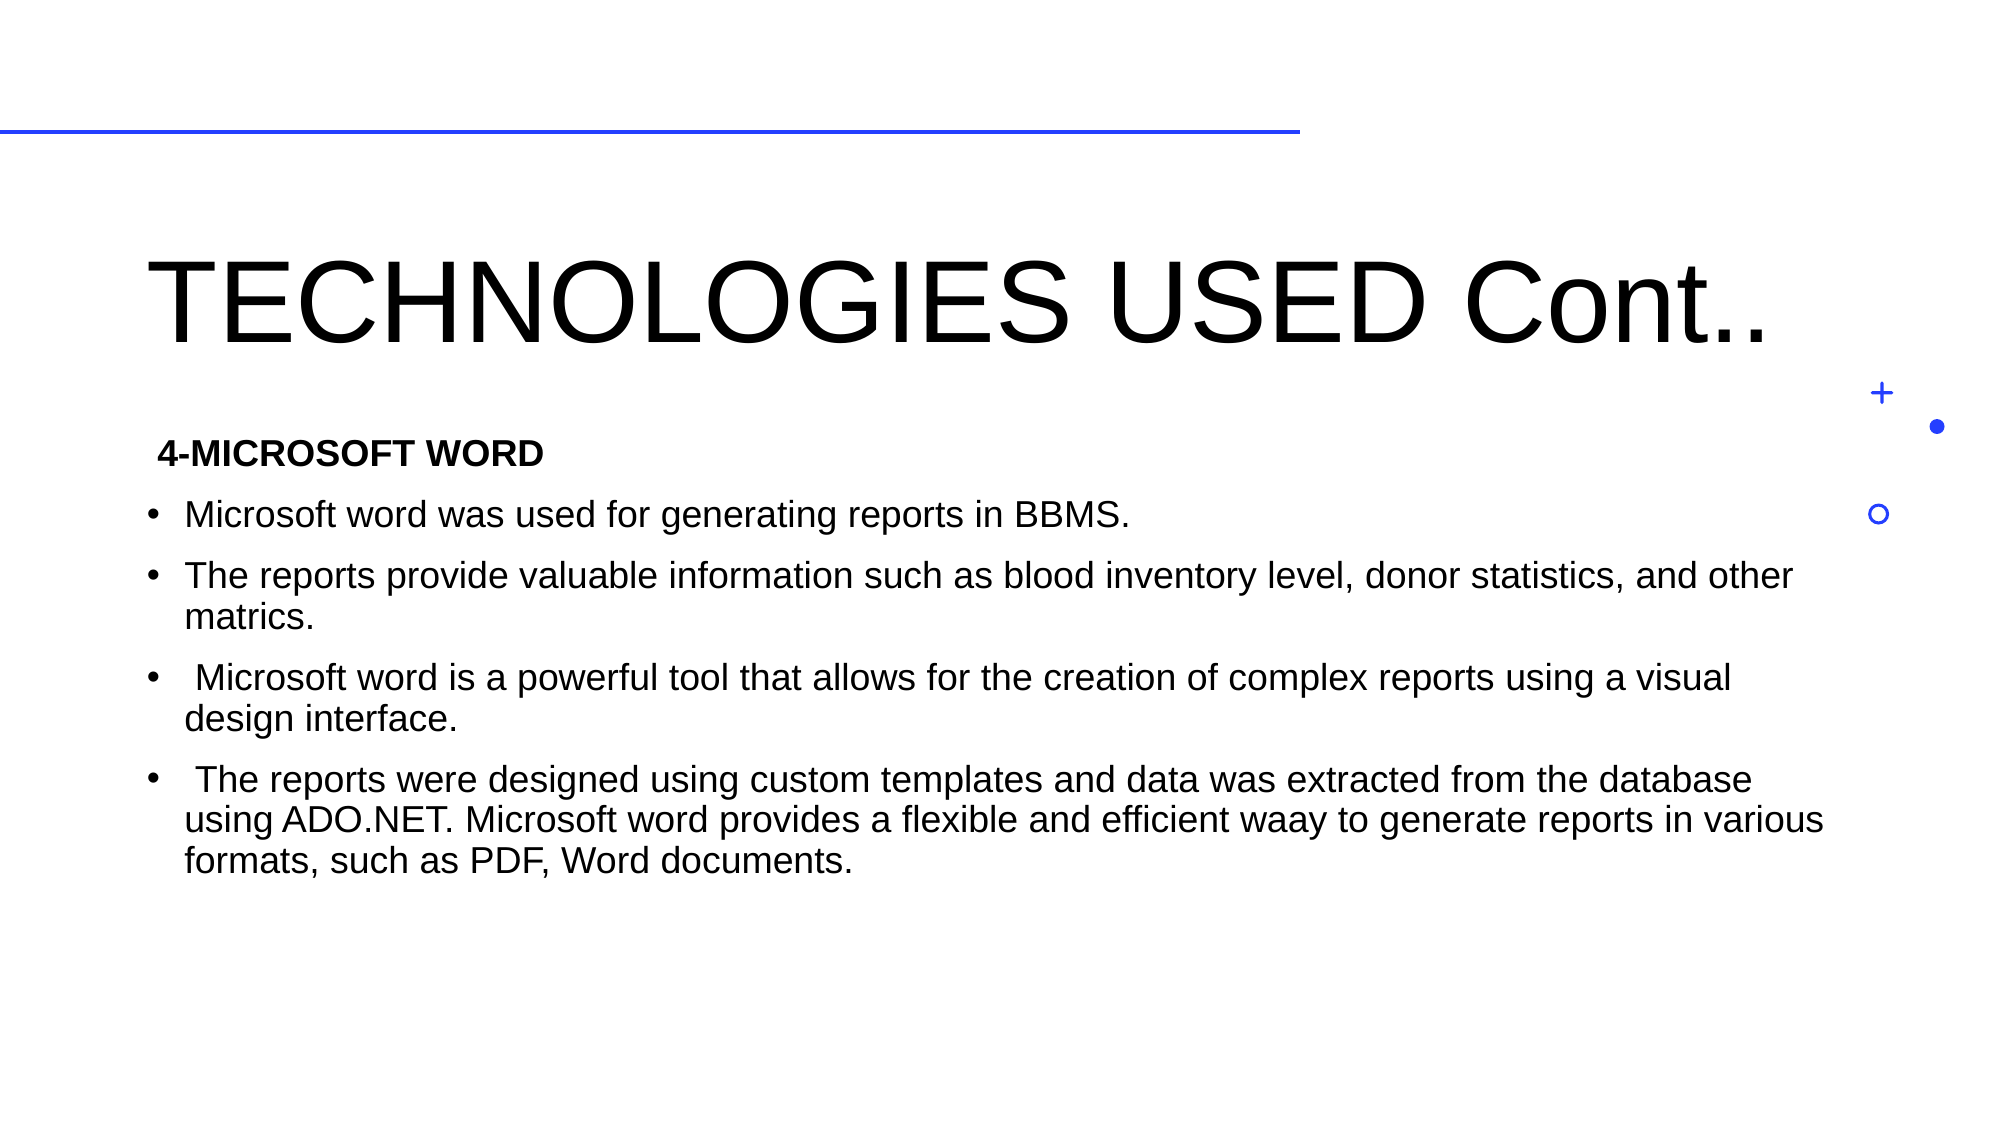

# TECHNOLOGIES USED Cont..

 4-MICROSOFT WORD
Microsoft word was used for generating reports in BBMS.
The reports provide valuable information such as blood inventory level, donor statistics, and other matrics.
 Microsoft word is a powerful tool that allows for the creation of complex reports using a visual design interface.
 The reports were designed using custom templates and data was extracted from the database using ADO.NET. Microsoft word provides a flexible and efficient waay to generate reports in various formats, such as PDF, Word documents.